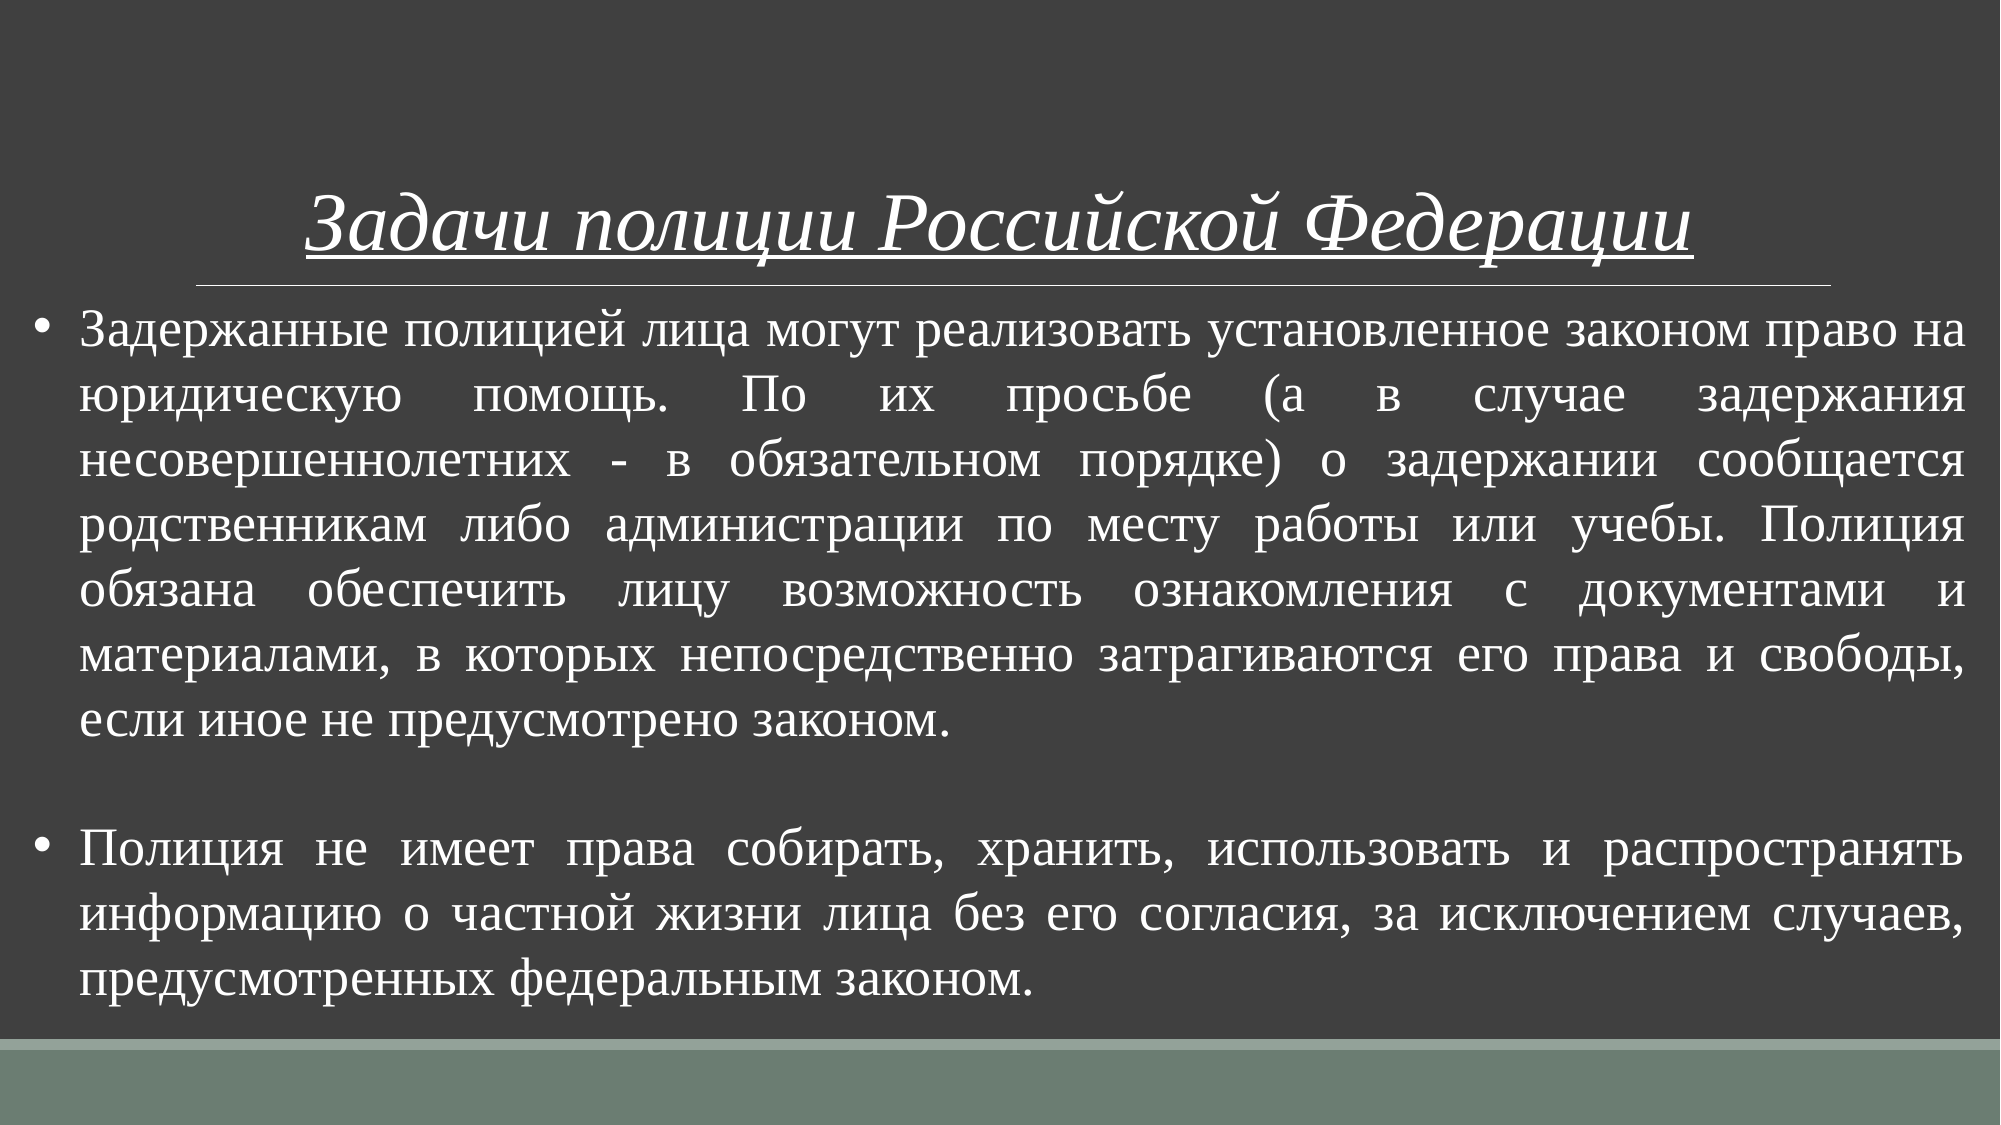

Задачи полиции Российской Федерации
Задержанные полицией лица могут реализовать установ­ленное законом право на юридическую помощь. По их прось­бе (а в случае задержания несовершеннолетних - в обяза­тельном порядке) о задержании сообщается родственникам либо администрации по месту работы или учебы. Полиция обязана обеспечить лицу возможность ознакомления с до­кументами и материалами, в которых непосредственно за­трагиваются его права и свободы, если иное не предусмотре­но законом.

Полиция не имеет права собирать, хранить, использовать и распространять информацию о частной жизни лица без его согласия, за исключением случаев, предусмотренных феде­ральным законом.